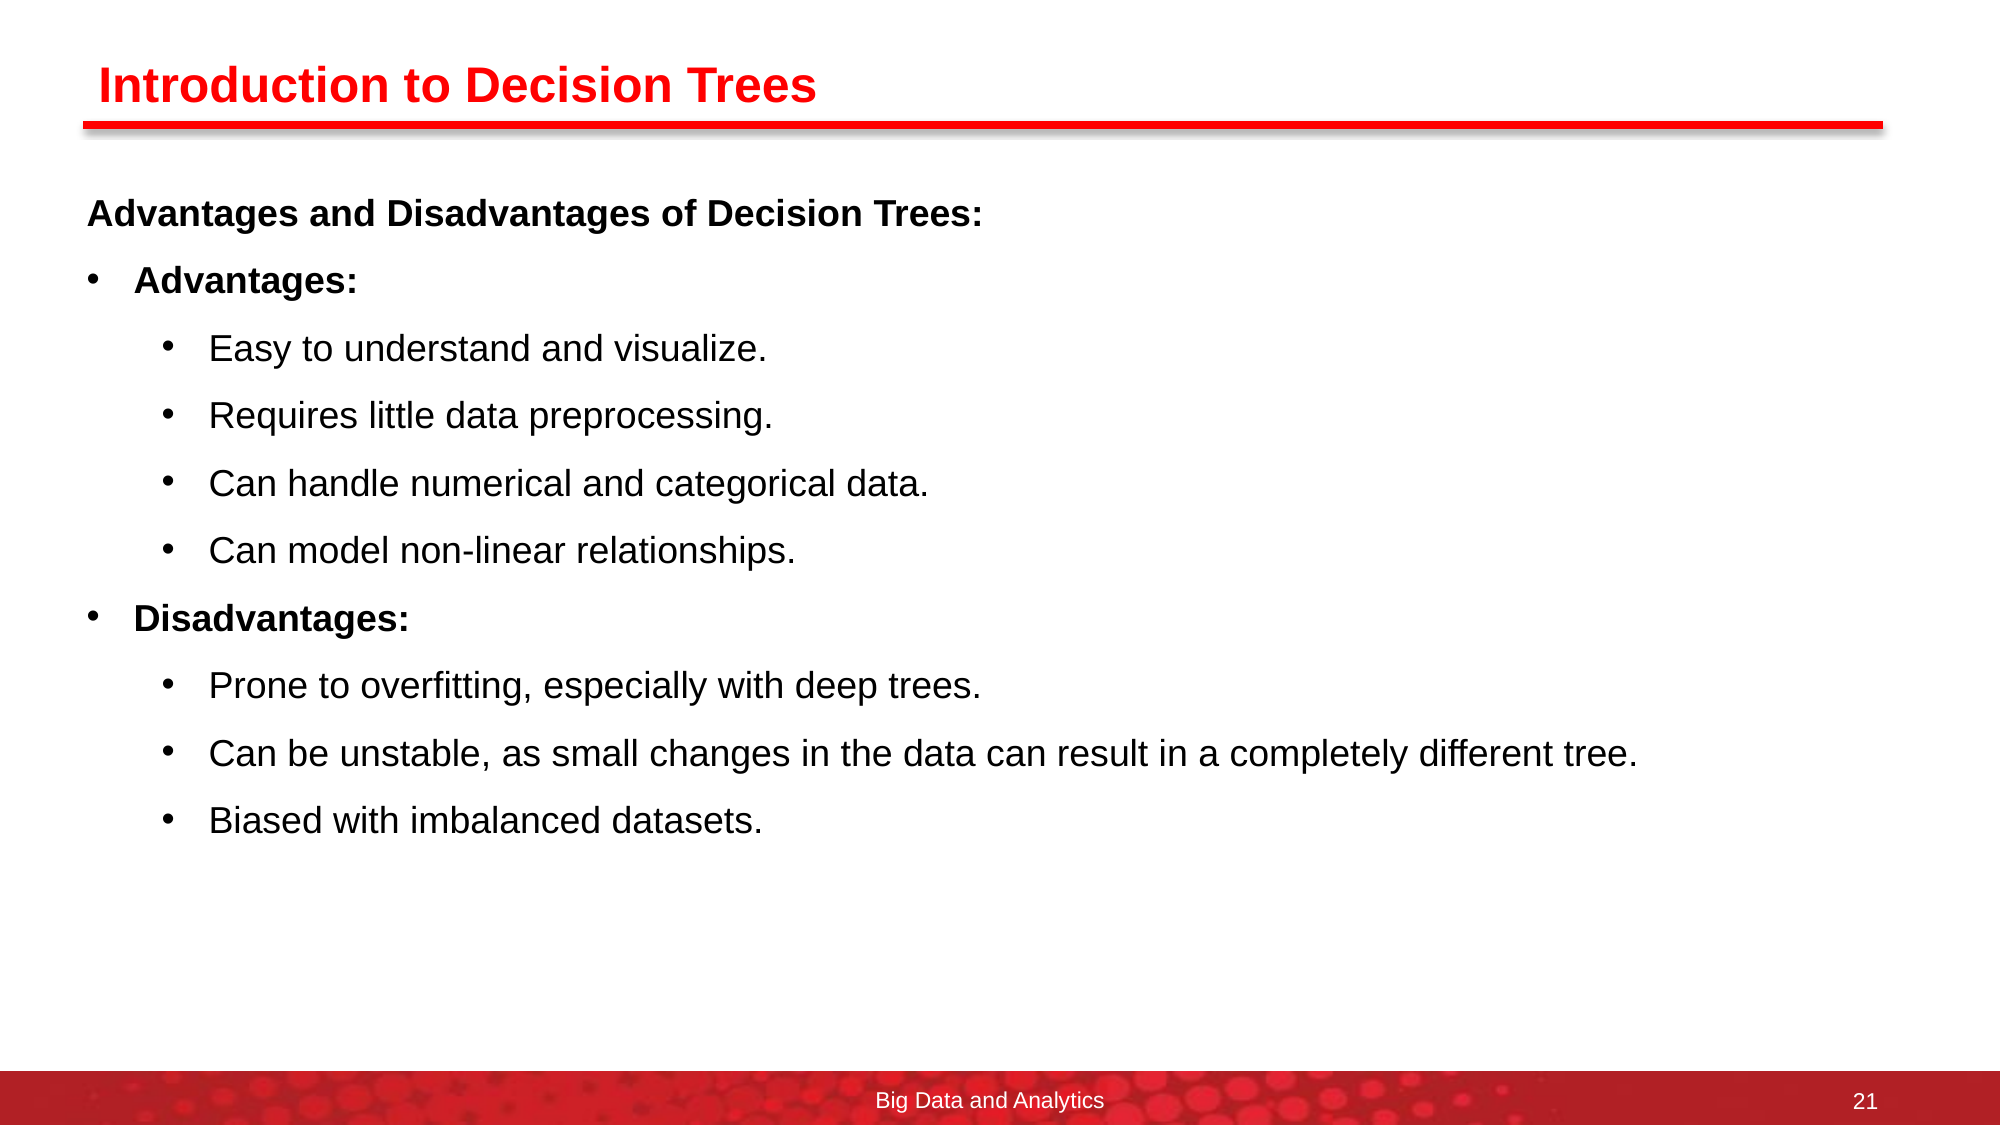

# Introduction to Decision Trees
Advantages and Disadvantages of Decision Trees:
Advantages:
Easy to understand and visualize.
Requires little data preprocessing.
Can handle numerical and categorical data.
Can model non-linear relationships.
Disadvantages:
Prone to overfitting, especially with deep trees.
Can be unstable, as small changes in the data can result in a completely different tree.
Biased with imbalanced datasets.

Big Data and Analytics
21